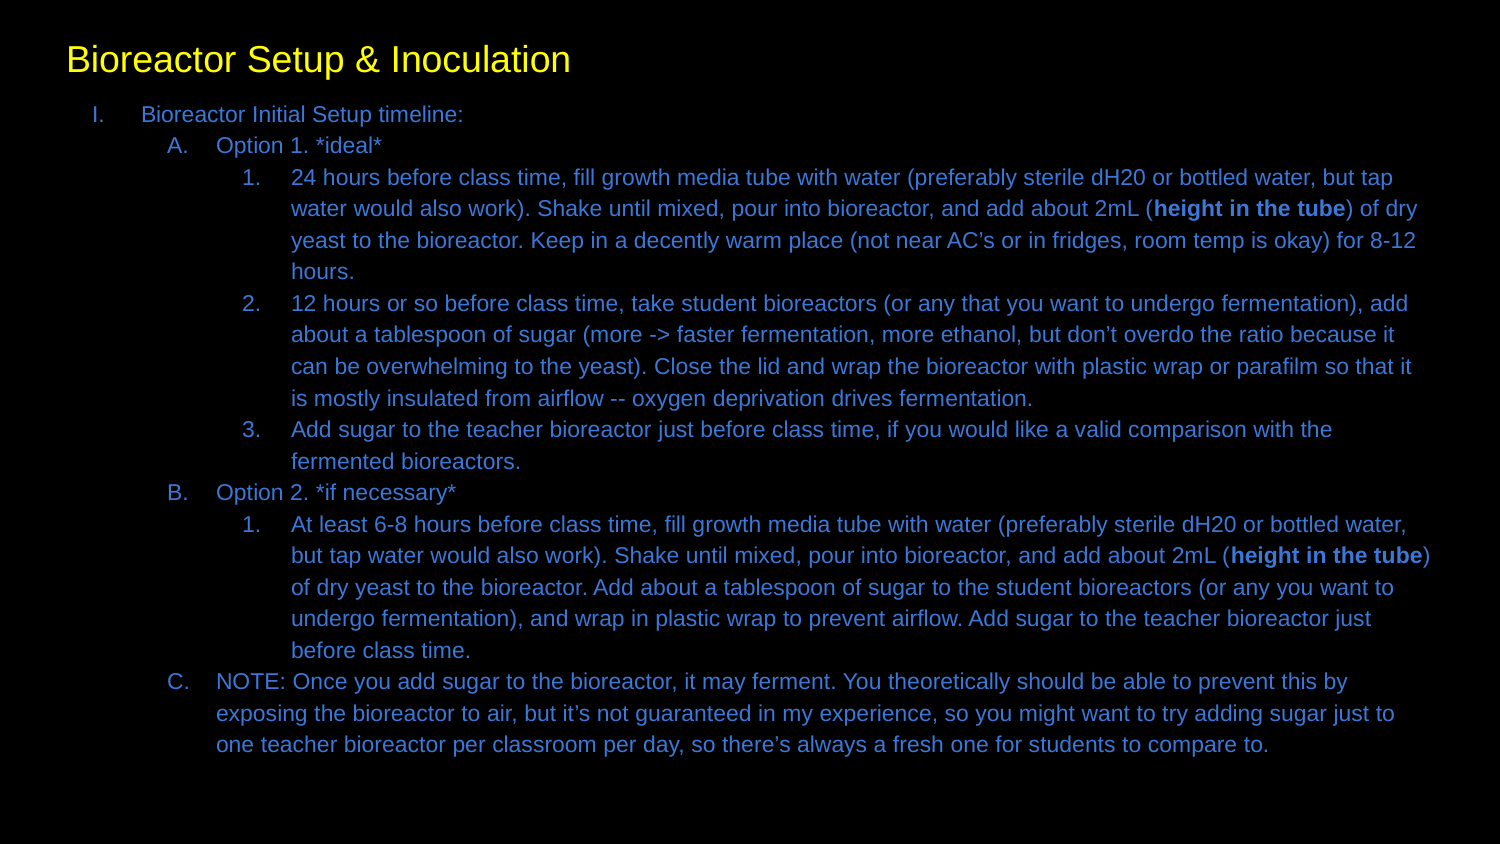

# Bioreactor Setup & Inoculation
Bioreactor Initial Setup timeline:
Option 1. *ideal*
24 hours before class time, fill growth media tube with water (preferably sterile dH20 or bottled water, but tap water would also work). Shake until mixed, pour into bioreactor, and add about 2mL (height in the tube) of dry yeast to the bioreactor. Keep in a decently warm place (not near AC’s or in fridges, room temp is okay) for 8-12 hours.
12 hours or so before class time, take student bioreactors (or any that you want to undergo fermentation), add about a tablespoon of sugar (more -> faster fermentation, more ethanol, but don’t overdo the ratio because it can be overwhelming to the yeast). Close the lid and wrap the bioreactor with plastic wrap or parafilm so that it is mostly insulated from airflow -- oxygen deprivation drives fermentation.
Add sugar to the teacher bioreactor just before class time, if you would like a valid comparison with the fermented bioreactors.
Option 2. *if necessary*
At least 6-8 hours before class time, fill growth media tube with water (preferably sterile dH20 or bottled water, but tap water would also work). Shake until mixed, pour into bioreactor, and add about 2mL (height in the tube) of dry yeast to the bioreactor. Add about a tablespoon of sugar to the student bioreactors (or any you want to undergo fermentation), and wrap in plastic wrap to prevent airflow. Add sugar to the teacher bioreactor just before class time.
NOTE: Once you add sugar to the bioreactor, it may ferment. You theoretically should be able to prevent this by exposing the bioreactor to air, but it’s not guaranteed in my experience, so you might want to try adding sugar just to one teacher bioreactor per classroom per day, so there’s always a fresh one for students to compare to.